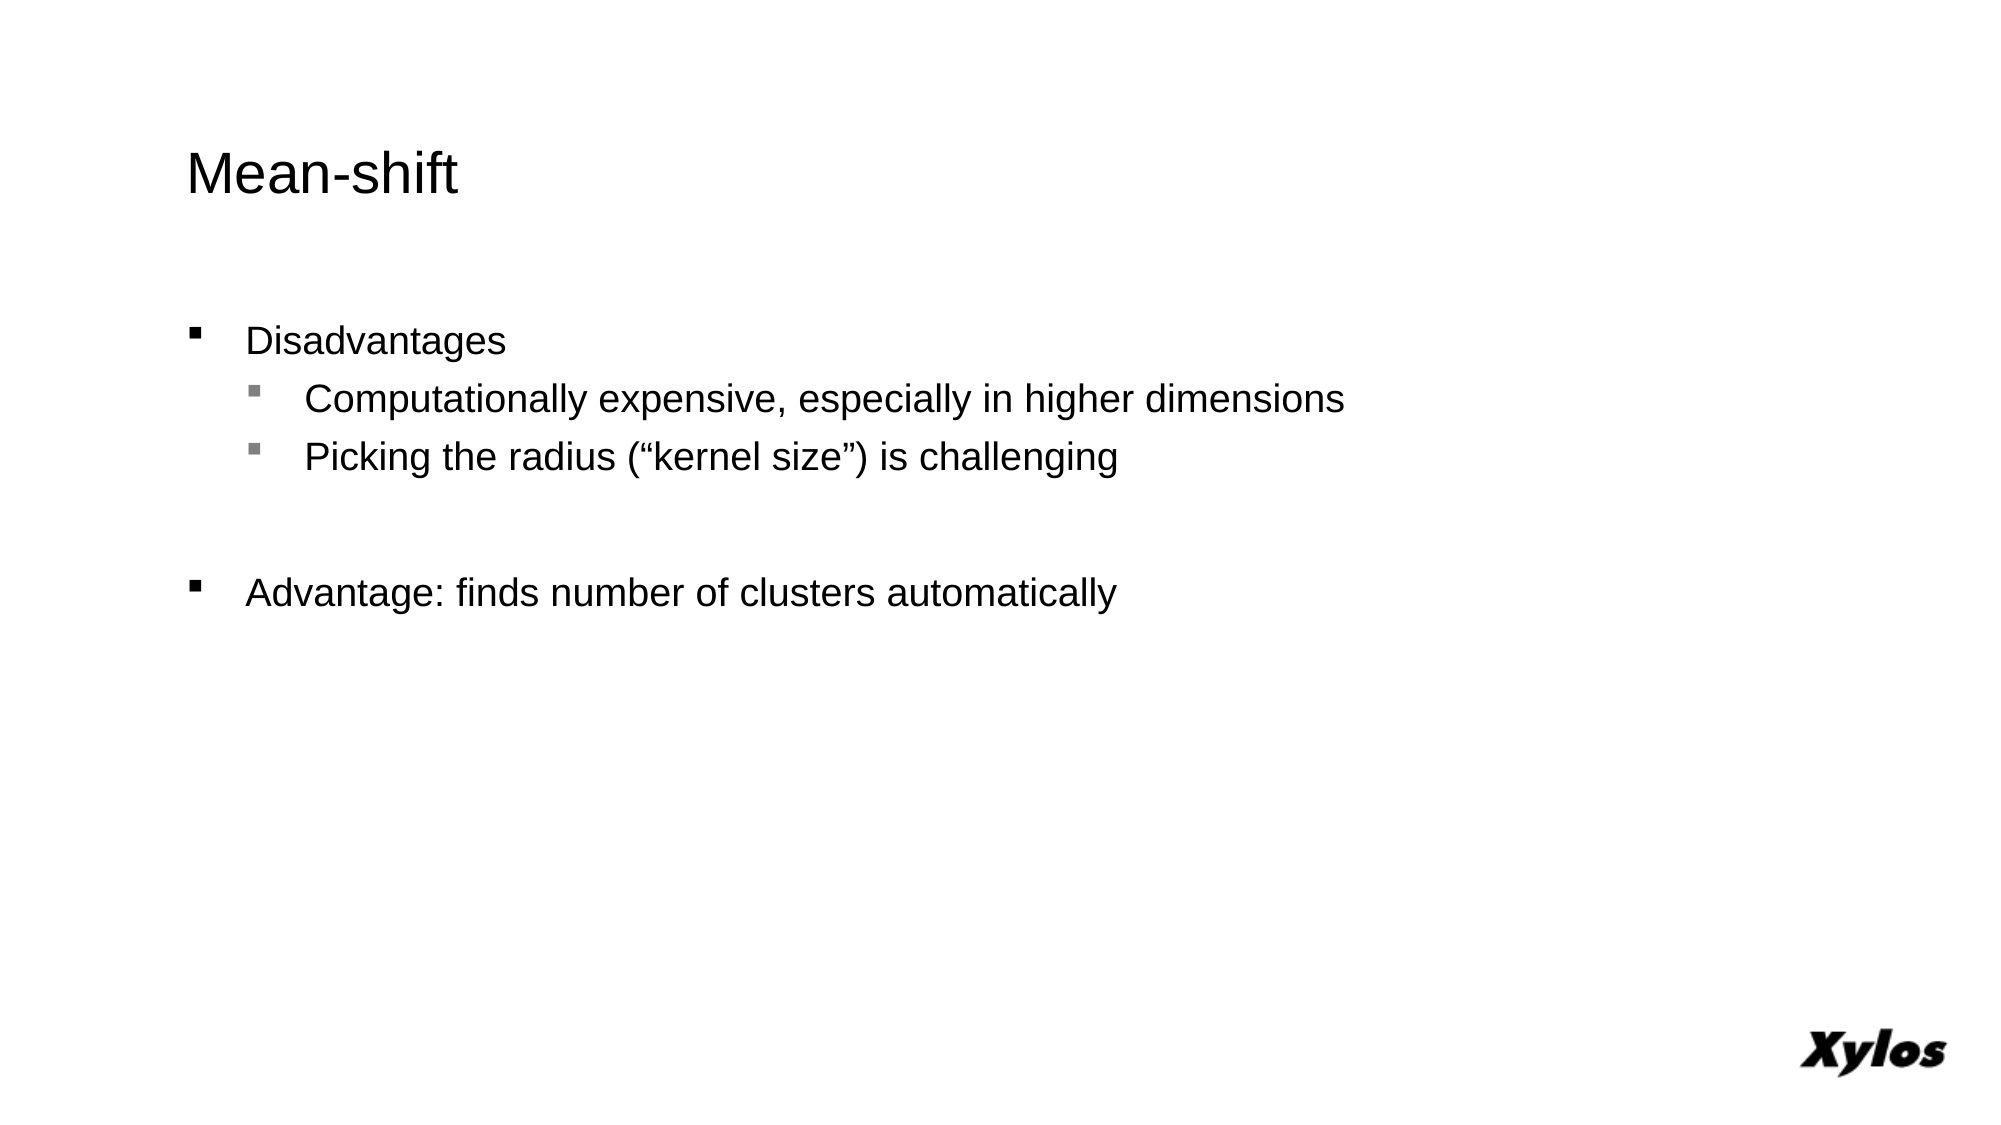

# Mean-shift
Disadvantages
Computationally expensive, especially in higher dimensions
Picking the radius (“kernel size”) is challenging

Advantage: finds number of clusters automatically